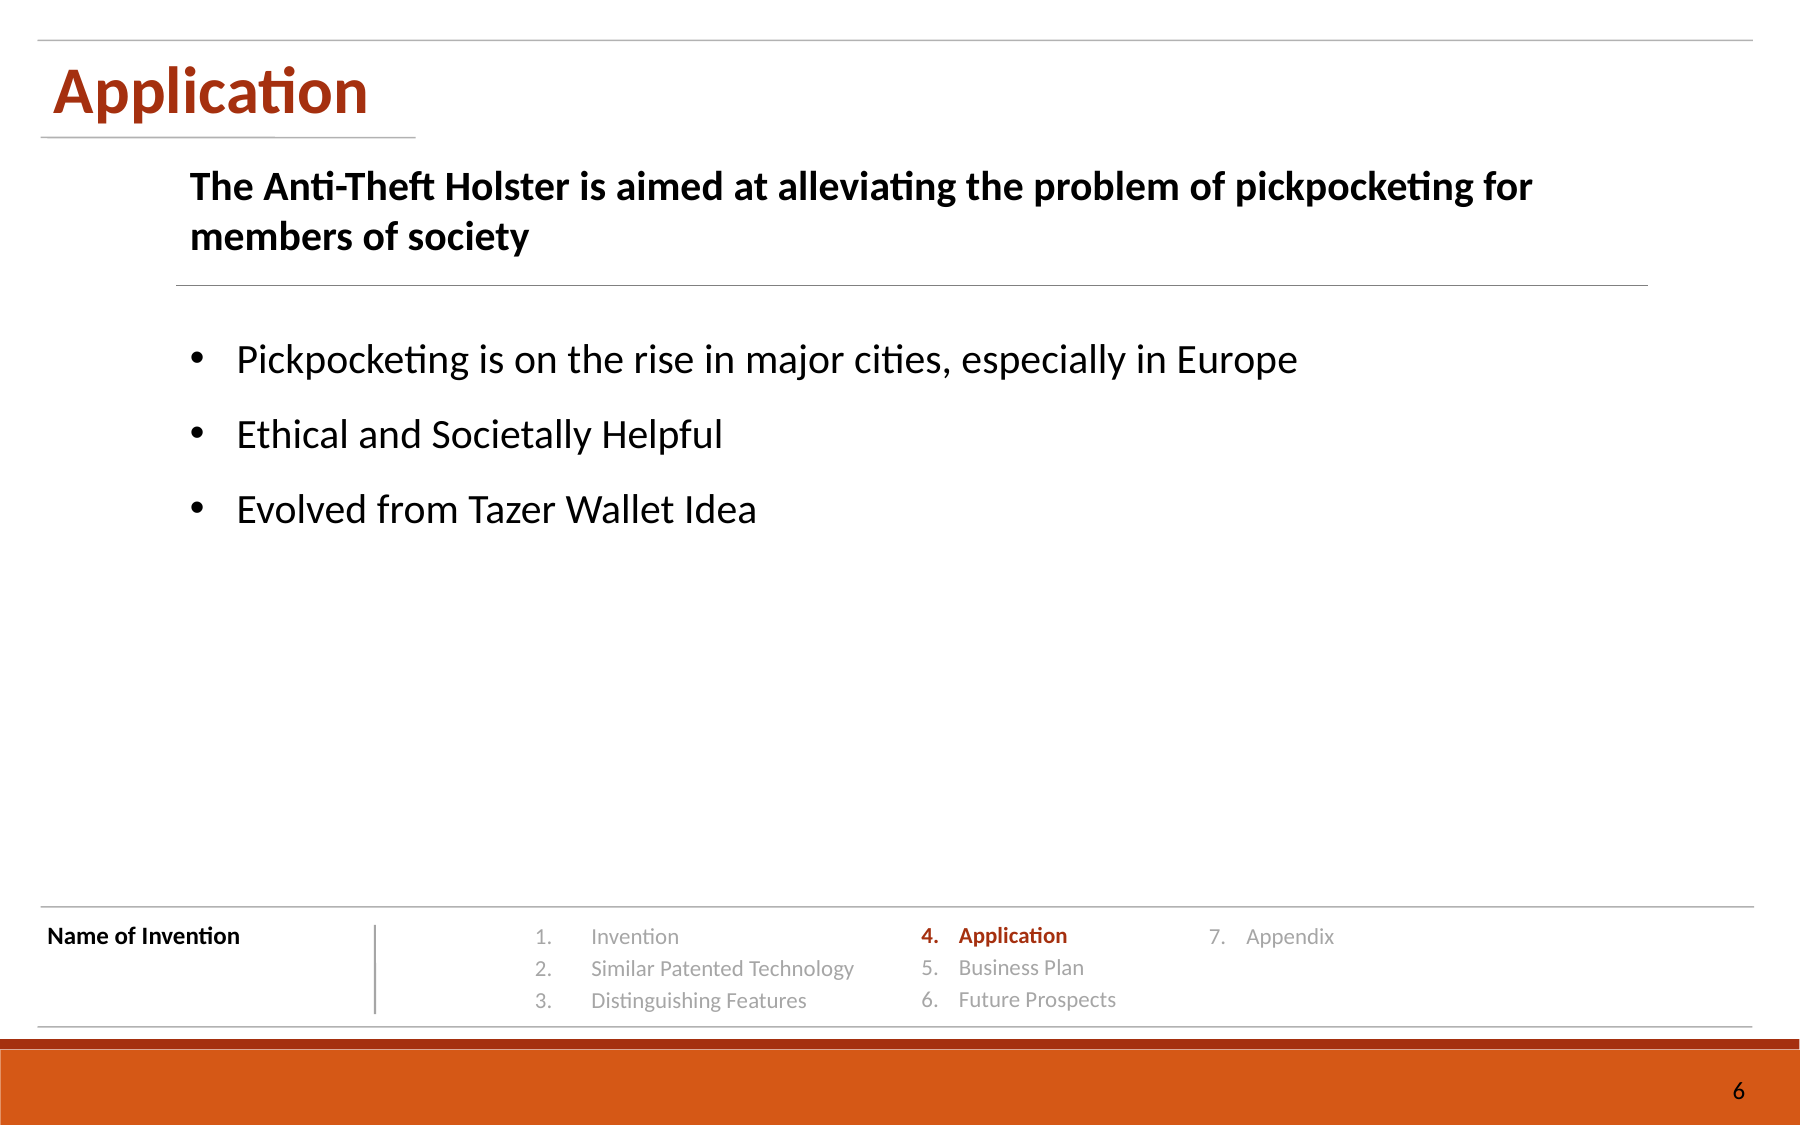

Application

The Anti-Theft Holster is aimed at alleviating the problem of pickpocketing for members of society

Pickpocketing is on the rise in major cities, especially in Europe
Ethical and Societally Helpful
Evolved from Tazer Wallet Idea

Name of Invention
Application
Business Plan
Future Prospects
Invention
Similar Patented Technology
Distinguishing Features
Appendix

6